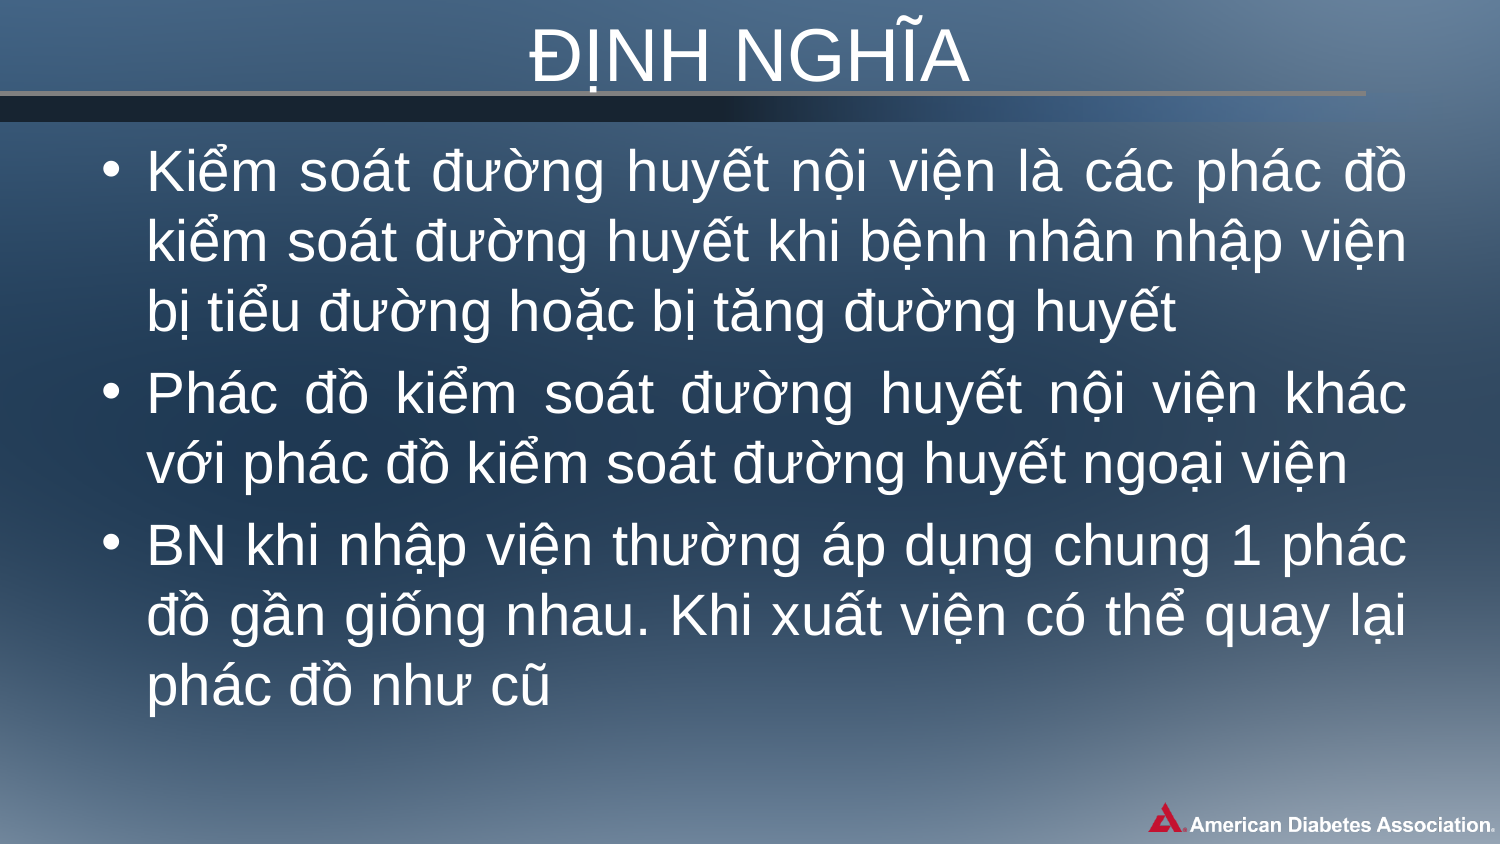

# ĐỊNH NGHĨA
Kiểm soát đường huyết nội viện là các phác đồ kiểm soát đường huyết khi bệnh nhân nhập viện bị tiểu đường hoặc bị tăng đường huyết
Phác đồ kiểm soát đường huyết nội viện khác với phác đồ kiểm soát đường huyết ngoại viện
BN khi nhập viện thường áp dụng chung 1 phác đồ gần giống nhau. Khi xuất viện có thể quay lại phác đồ như cũ